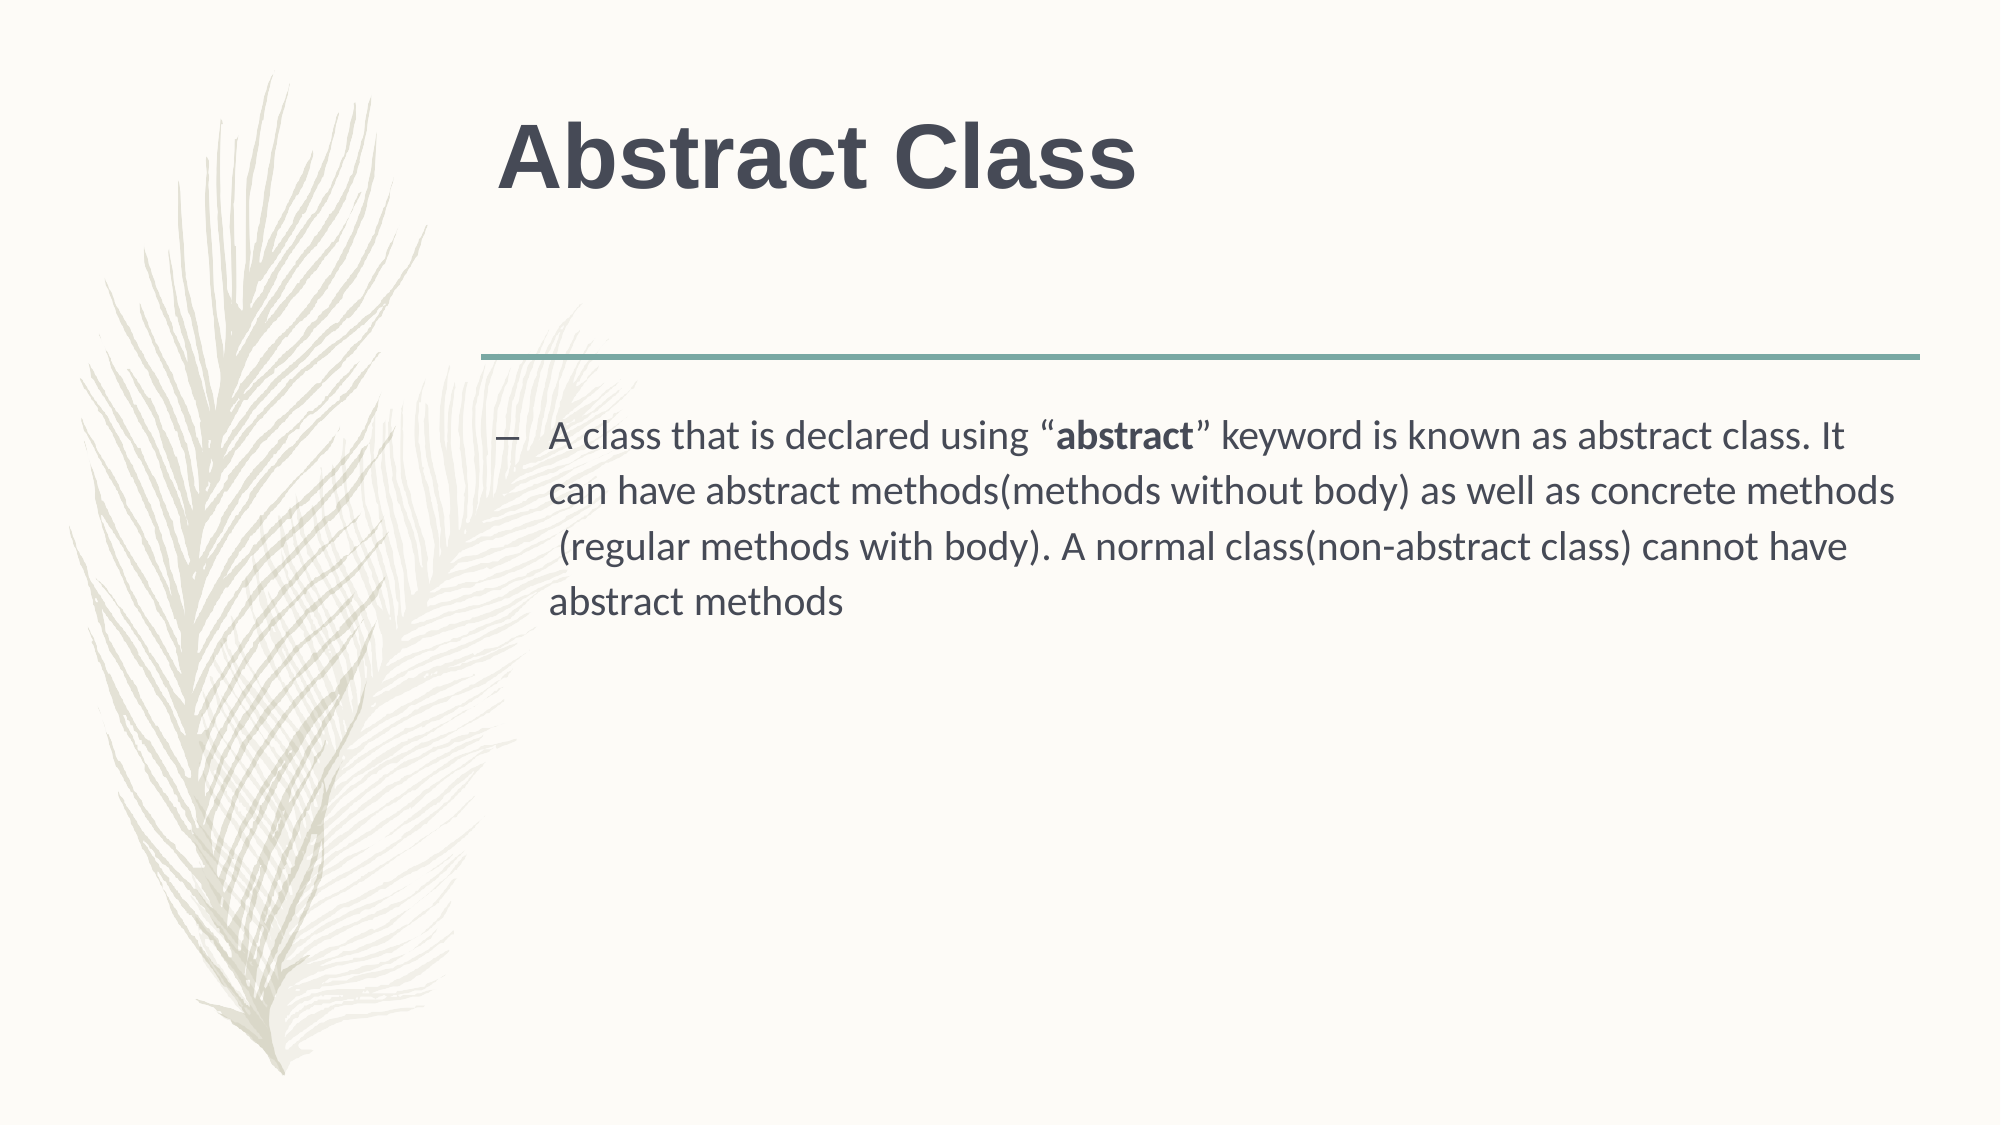

# Abstract Class
–	A class that is declared using “abstract” keyword is known as abstract class. It  can have abstract methods(methods without body) as well as concrete methods  (regular methods with body). A normal class(non-abstract class) cannot have  abstract methods